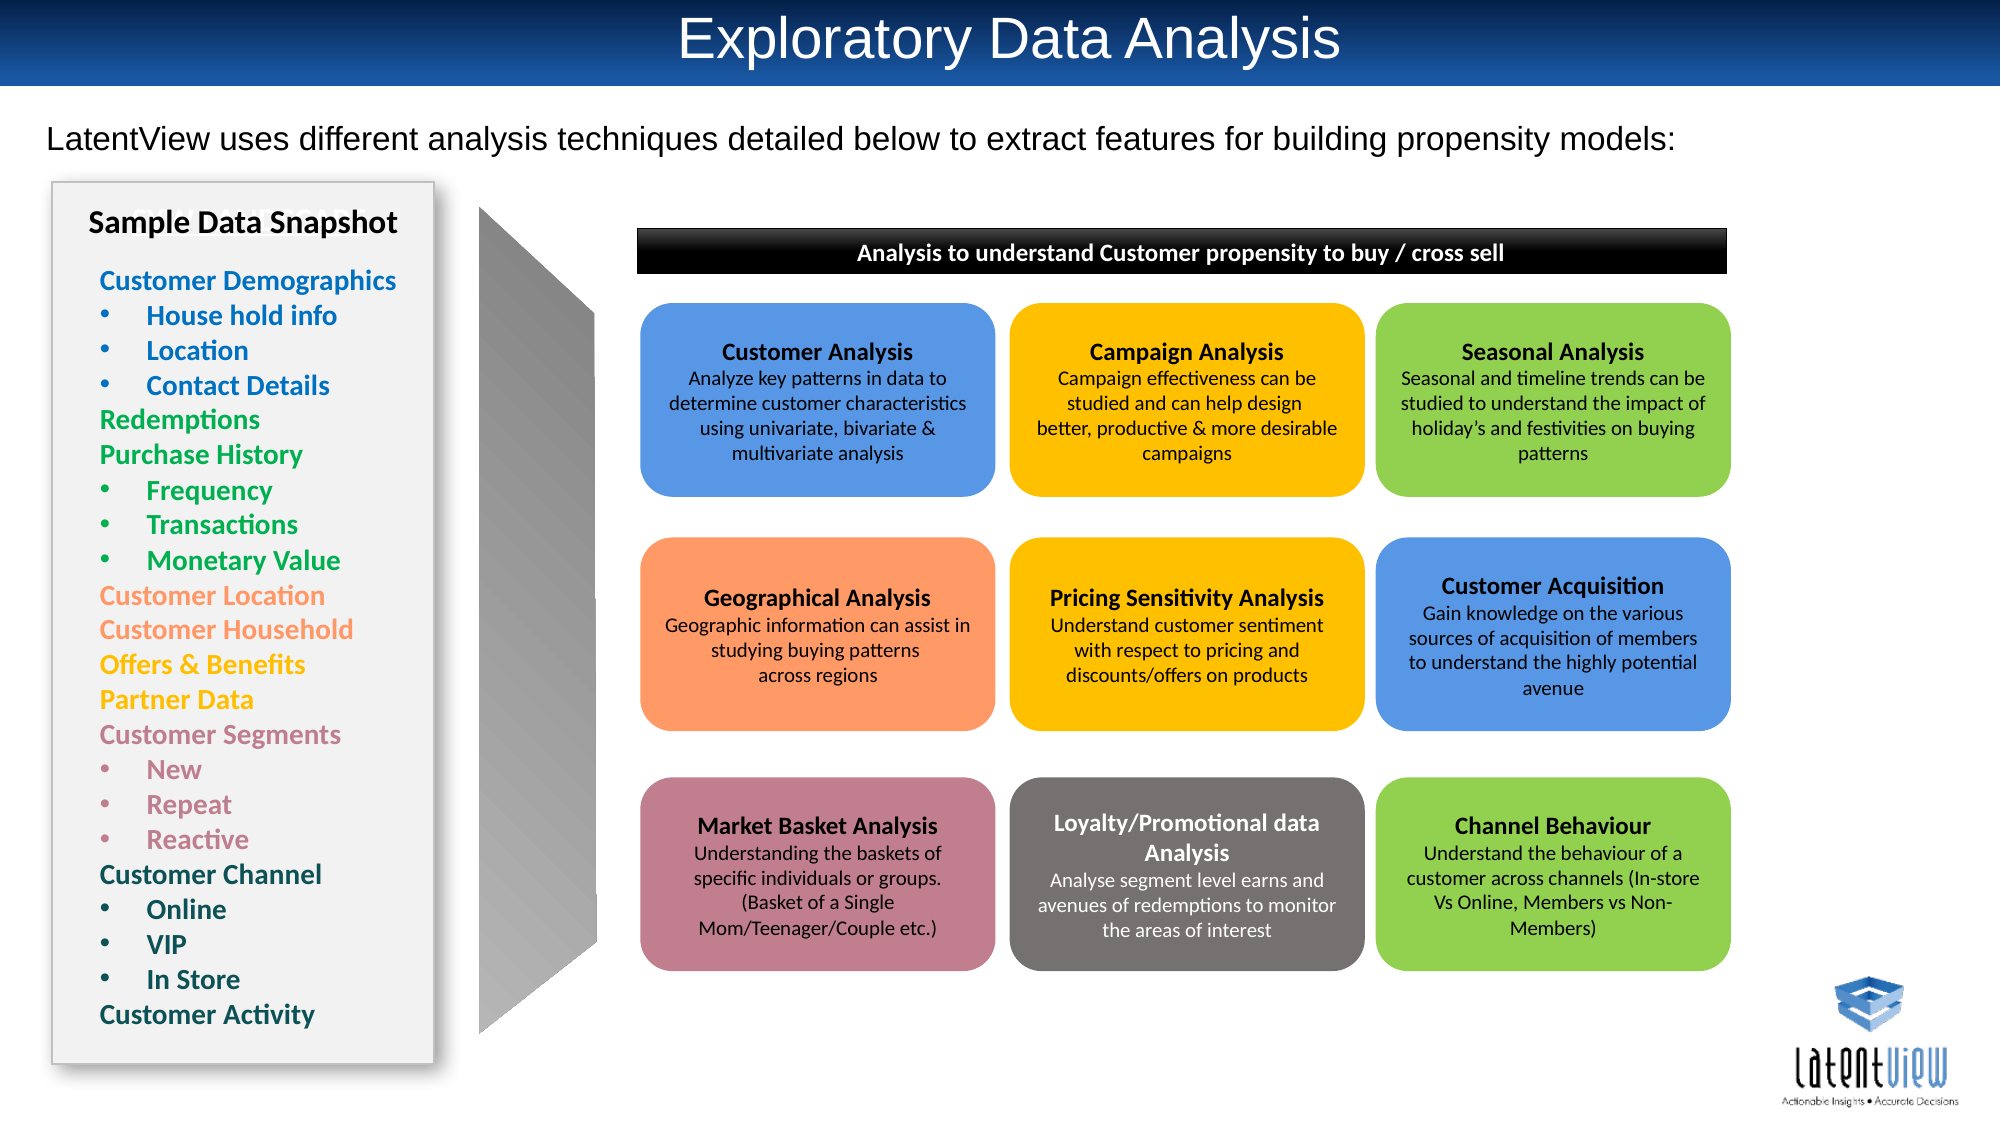

Exploratory Data Analysis
LatentView uses different analysis techniques detailed below to extract features for building propensity models:

SYW LANDSCAPE
Customer Demographics
House hold info
Location
Contact Details
Redemptions
Purchase History
Frequency
Transactions
Monetary Value
Customer Location
Customer Household
Offers & Benefits
Partner Data
Customer Segments
New
Repeat
Reactive
Customer Channel
Online
VIP
In Store
Customer Activity
Sample Data Snapshot
Analysis to understand Customer propensity to buy / cross sell
Customer Analysis
Analyze key patterns in data to determine customer characteristics using univariate, bivariate & multivariate analysis
Campaign Analysis
Campaign effectiveness can be studied and can help design
better, productive & more desirable campaigns
Seasonal Analysis
Seasonal and timeline trends can be studied to understand the impact of holiday’s and festivities on buying patterns
Geographical Analysis
Geographic information can assist in studying buying patterns
across regions
Pricing Sensitivity Analysis
Understand customer sentiment with respect to pricing and discounts/offers on products
Customer Acquisition
Gain knowledge on the various sources of acquisition of members to understand the highly potential avenue

Market Basket Analysis
Understanding the baskets of specific individuals or groups.
(Basket of a Single Mom/Teenager/Couple etc.)
Loyalty/Promotional data Analysis
Analyse segment level earns and avenues of redemptions to monitor the areas of interest
Channel Behaviour
Understand the behaviour of a customer across channels (In-store Vs Online, Members vs Non-Members)